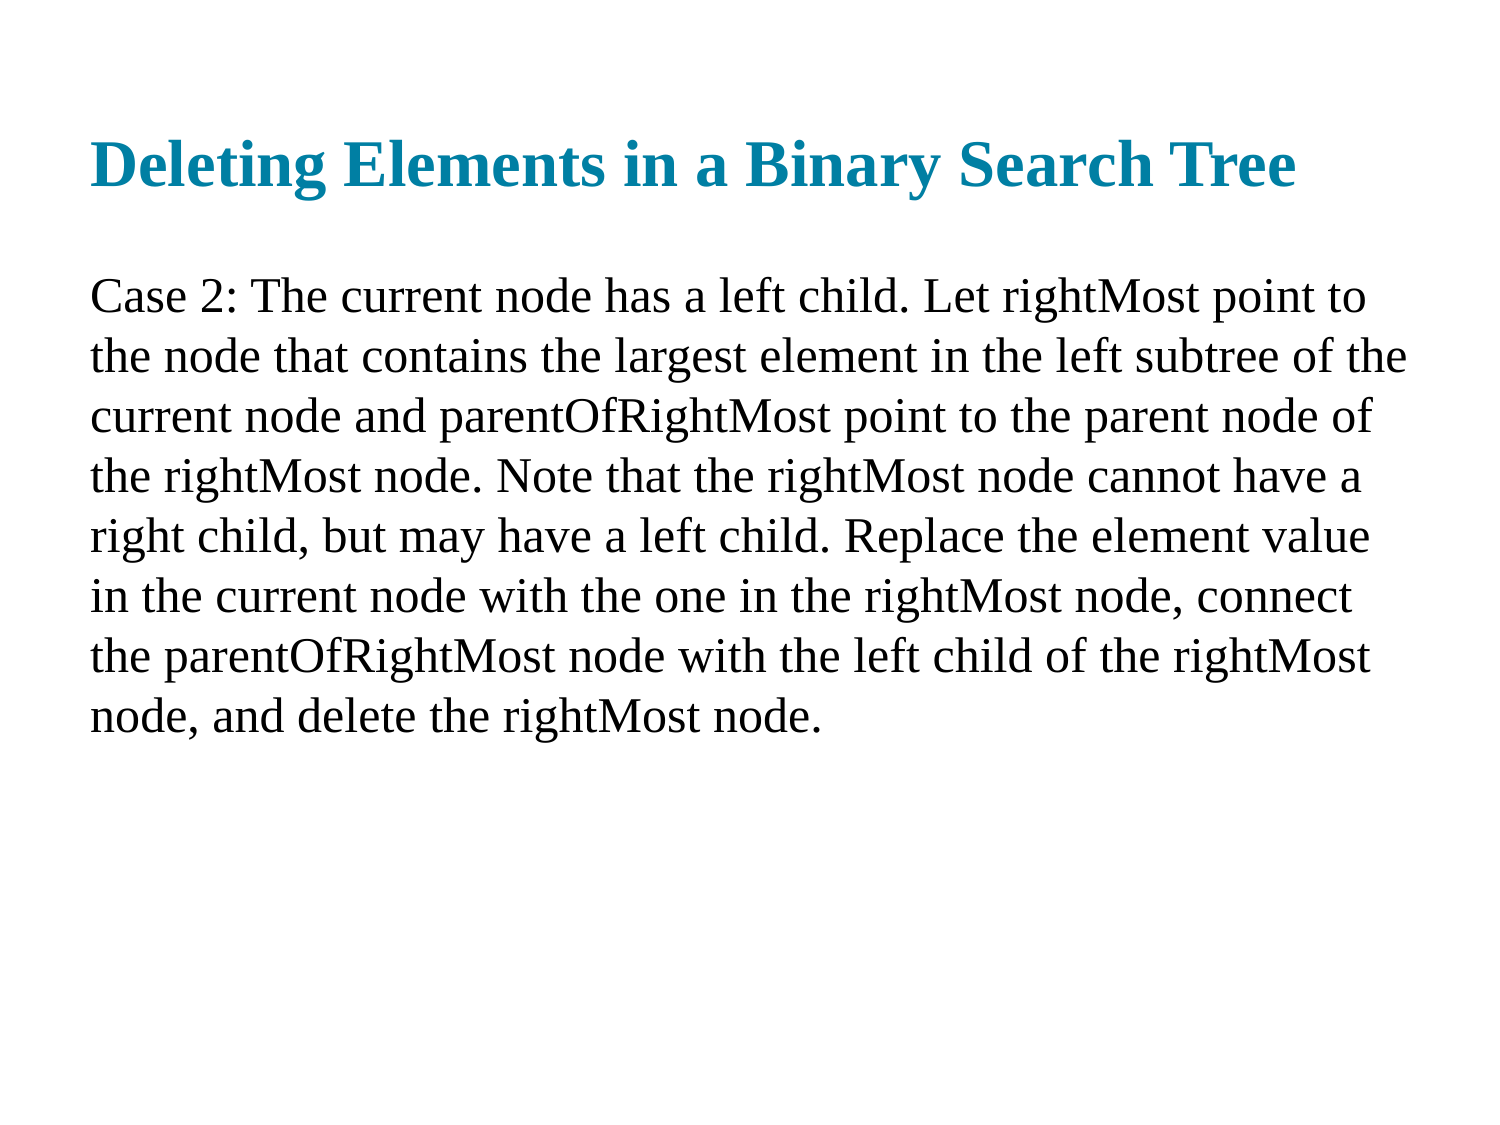

# Deleting Elements in a Binary Search Tree
Case 2: The current node has a left child. Let rightMost point to the node that contains the largest element in the left subtree of the current node and parentOfRightMost point to the parent node of the rightMost node. Note that the rightMost node cannot have a right child, but may have a left child. Replace the element value in the current node with the one in the rightMost node, connect the parentOfRightMost node with the left child of the rightMost node, and delete the rightMost node.